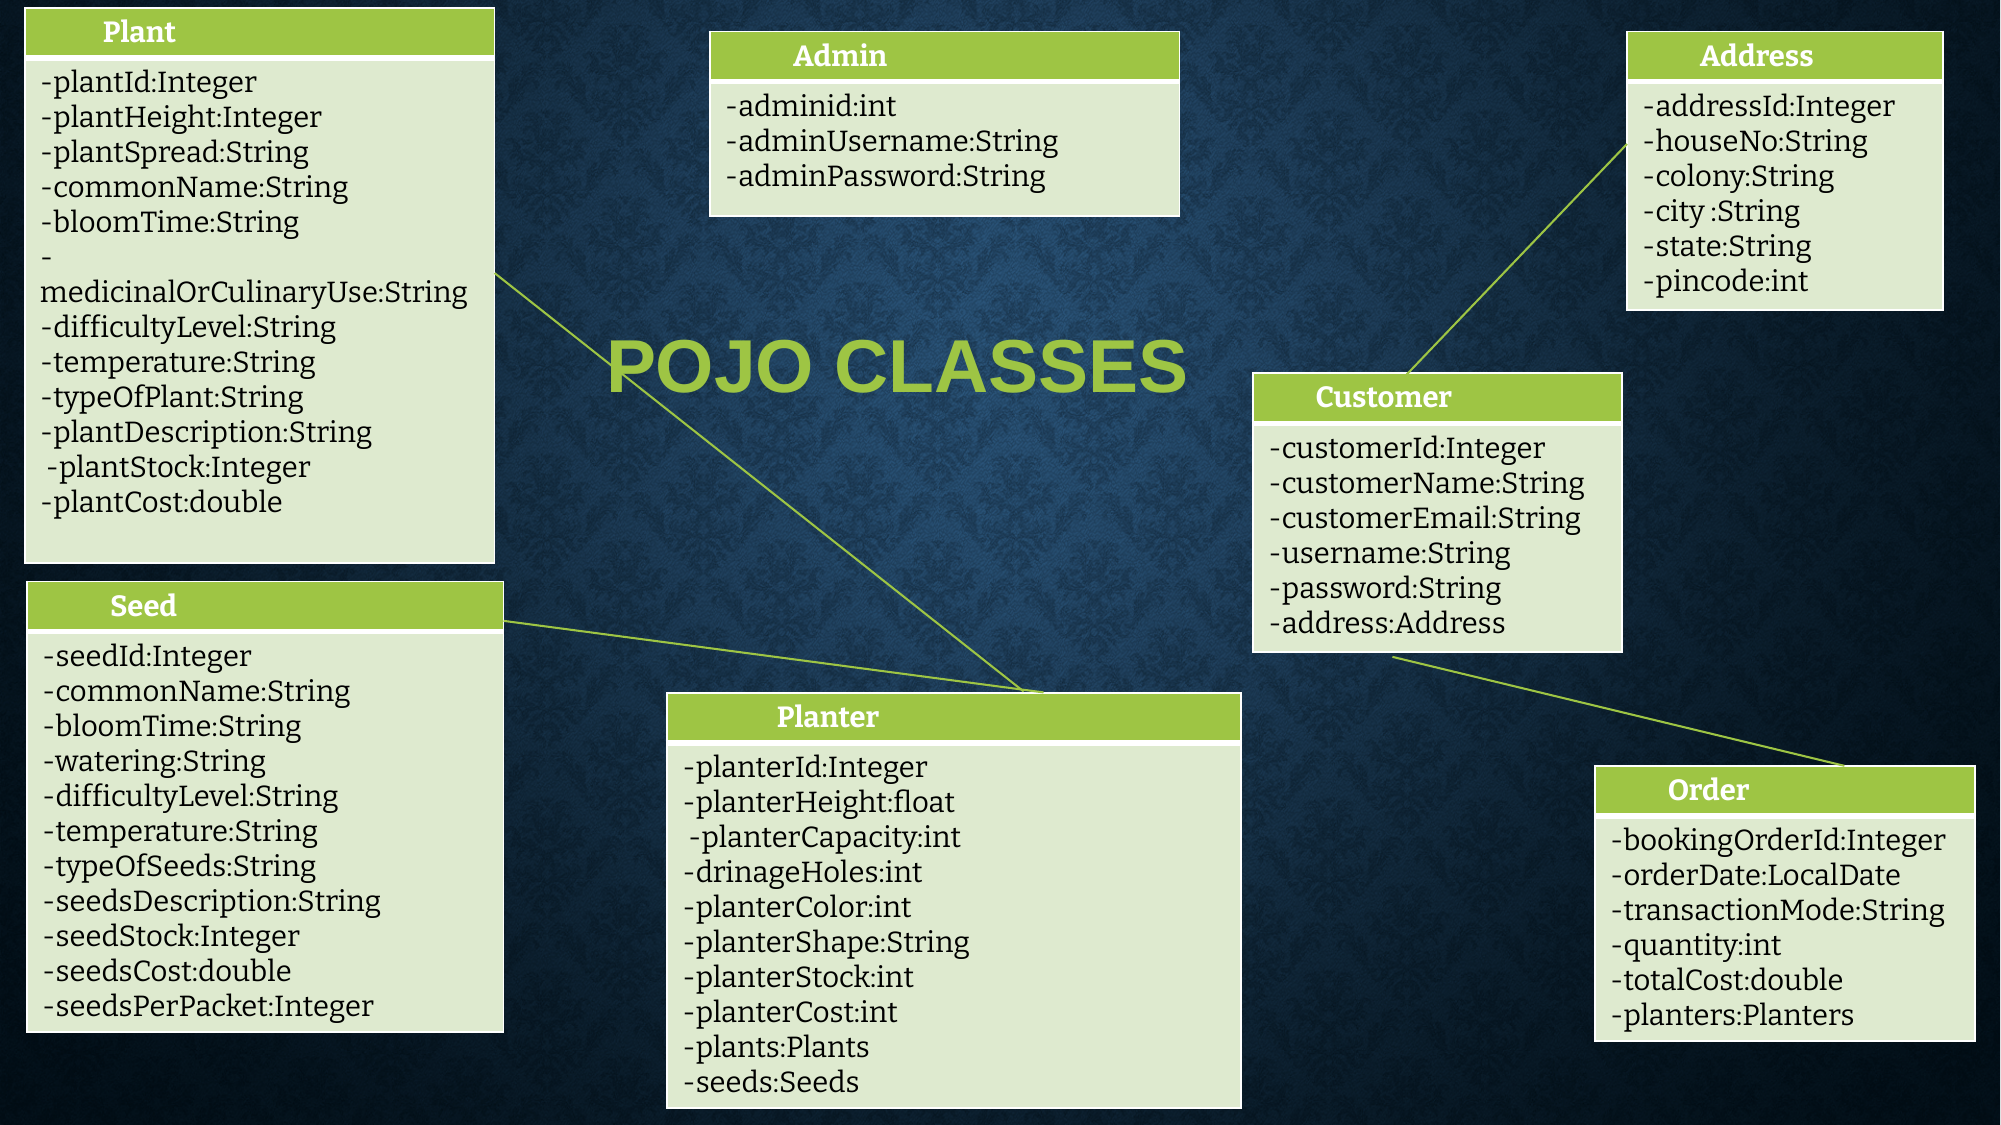

| Plant |
| --- |
| -plantId:Integer -plantHeight:Integer -plantSpread:String -commonName:String -bloomTime:String -medicinalOrCulinaryUse:String -difficultyLevel:String -temperature:String -typeOfPlant:String -plantDescription:String -plantStock:Integer -plantCost:double |
| Admin |
| --- |
| -adminid:int -adminUsername:String -adminPassword:String |
| Address |
| --- |
| -addressId:Integer -houseNo:String -colony:String -city :String -state:String -pincode:int |
POJO CLASSES
| Customer |
| --- |
| -customerId:Integer -customerName:String -customerEmail:String -username:String -password:String -address:Address |
| Seed |
| --- |
| -seedId:Integer -commonName:String -bloomTime:String -watering:String -difficultyLevel:String -temperature:String -typeOfSeeds:String -seedsDescription:String -seedStock:Integer -seedsCost:double -seedsPerPacket:Integer |
| Planter |
| --- |
| -planterId:Integer -planterHeight:float -planterCapacity:int -drinageHoles:int -planterColor:int -planterShape:String -planterStock:int -planterCost:int -plants:Plants -seeds:Seeds |
| Order |
| --- |
| -bookingOrderId:Integer -orderDate:LocalDate -transactionMode:String -quantity:int -totalCost:double -planters:Planters |